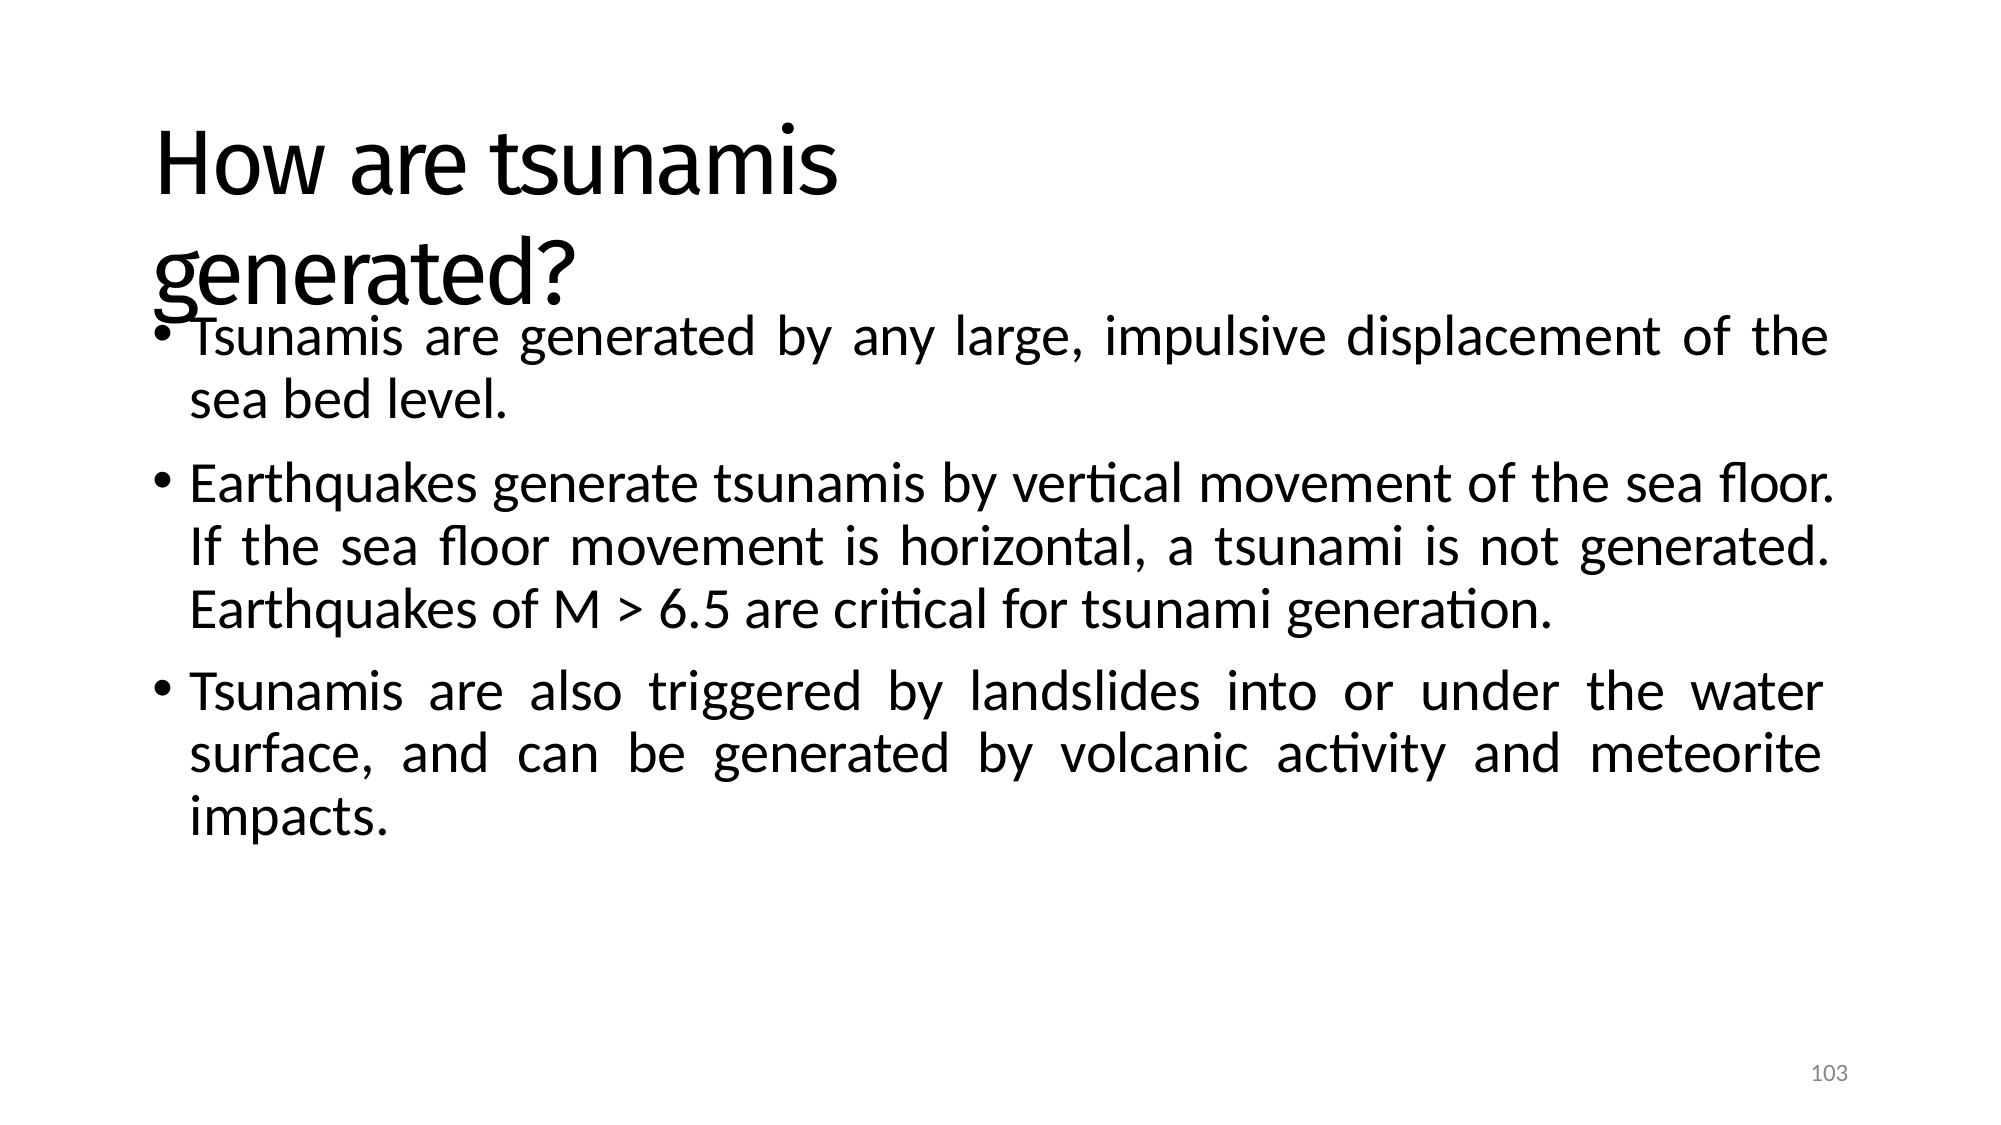

# How are tsunamis generated?
Tsunamis are generated by any large, impulsive displacement of the  sea bed level.
Earthquakes generate tsunamis by vertical movement of the sea floor.  If the sea floor movement is horizontal, a tsunami is not generated.  Earthquakes of M > 6.5 are critical for tsunami generation.
Tsunamis are also triggered by landslides into or under the water  surface, and can be generated by volcanic activity and meteorite  impacts.
103